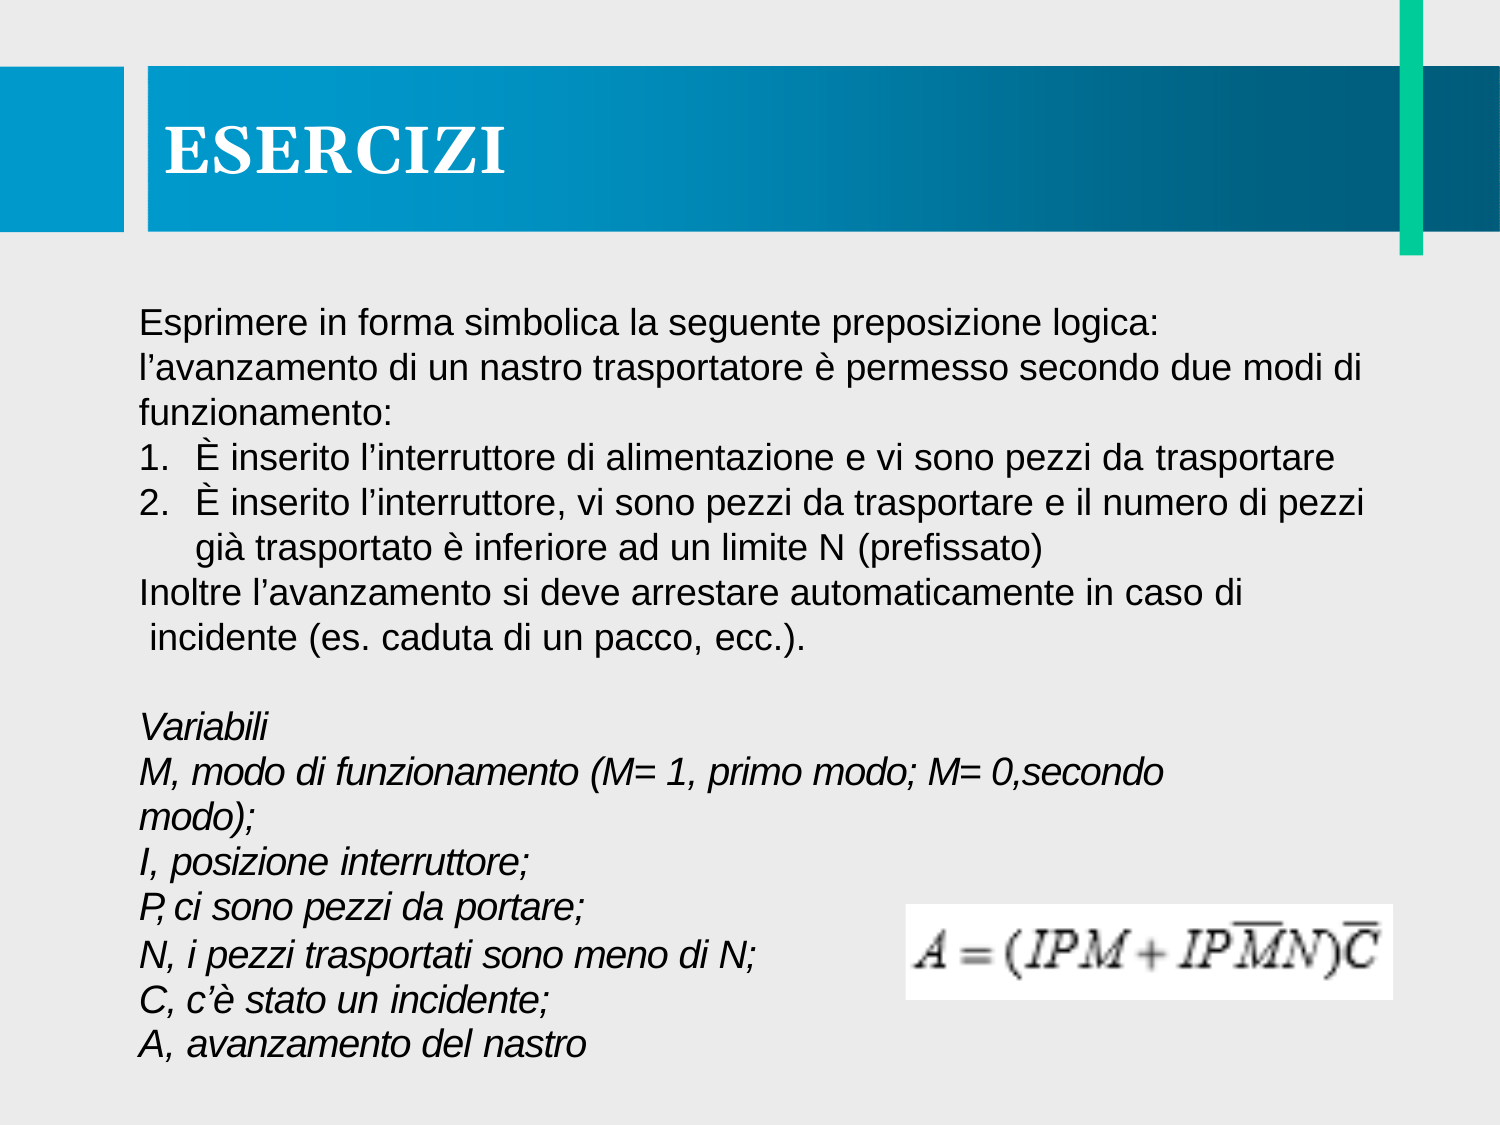

# ESERCIZI

Esprimere in forma simbolica la seguente preposizione logica:  l’avanzamento di un nastro trasportatore è permesso secondo due modi di  funzionamento:
È inserito l’interruttore di alimentazione e vi sono pezzi da trasportare
È inserito l’interruttore, vi sono pezzi da trasportare e il numero di pezzi  già trasportato è inferiore ad un limite N (prefissato)
Inoltre l’avanzamento si deve arrestare automaticamente in caso di  incidente (es. caduta di un pacco, ecc.).

Variabili
M, modo di funzionamento (M= 1, primo modo; M= 0,secondo modo);
I, posizione interruttore;
P, ci sono pezzi da portare;
N, i pezzi trasportati sono meno di N;  C, c’è stato un incidente;
A, avanzamento del nastro